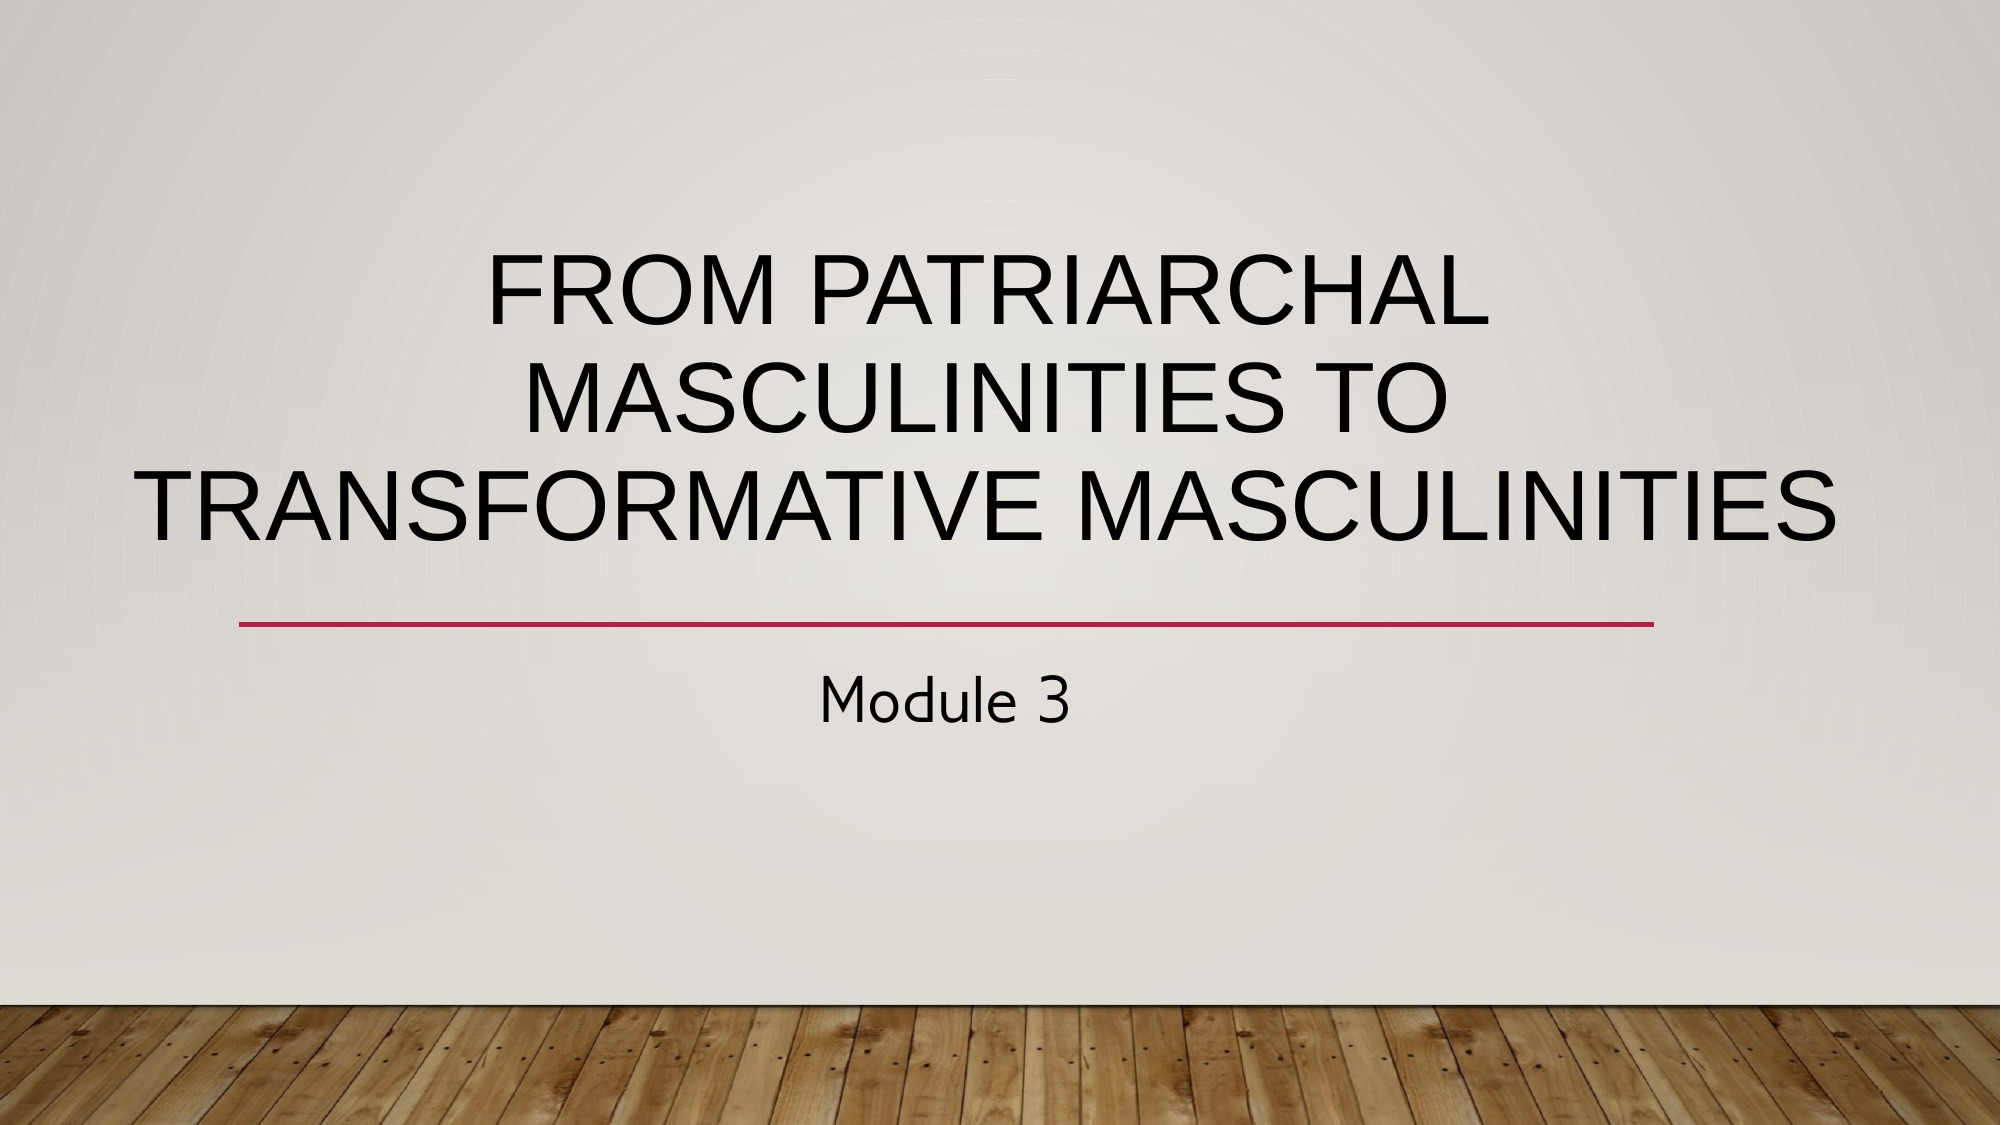

# From patriarchal masculinities to transformative masculinities
Module 3